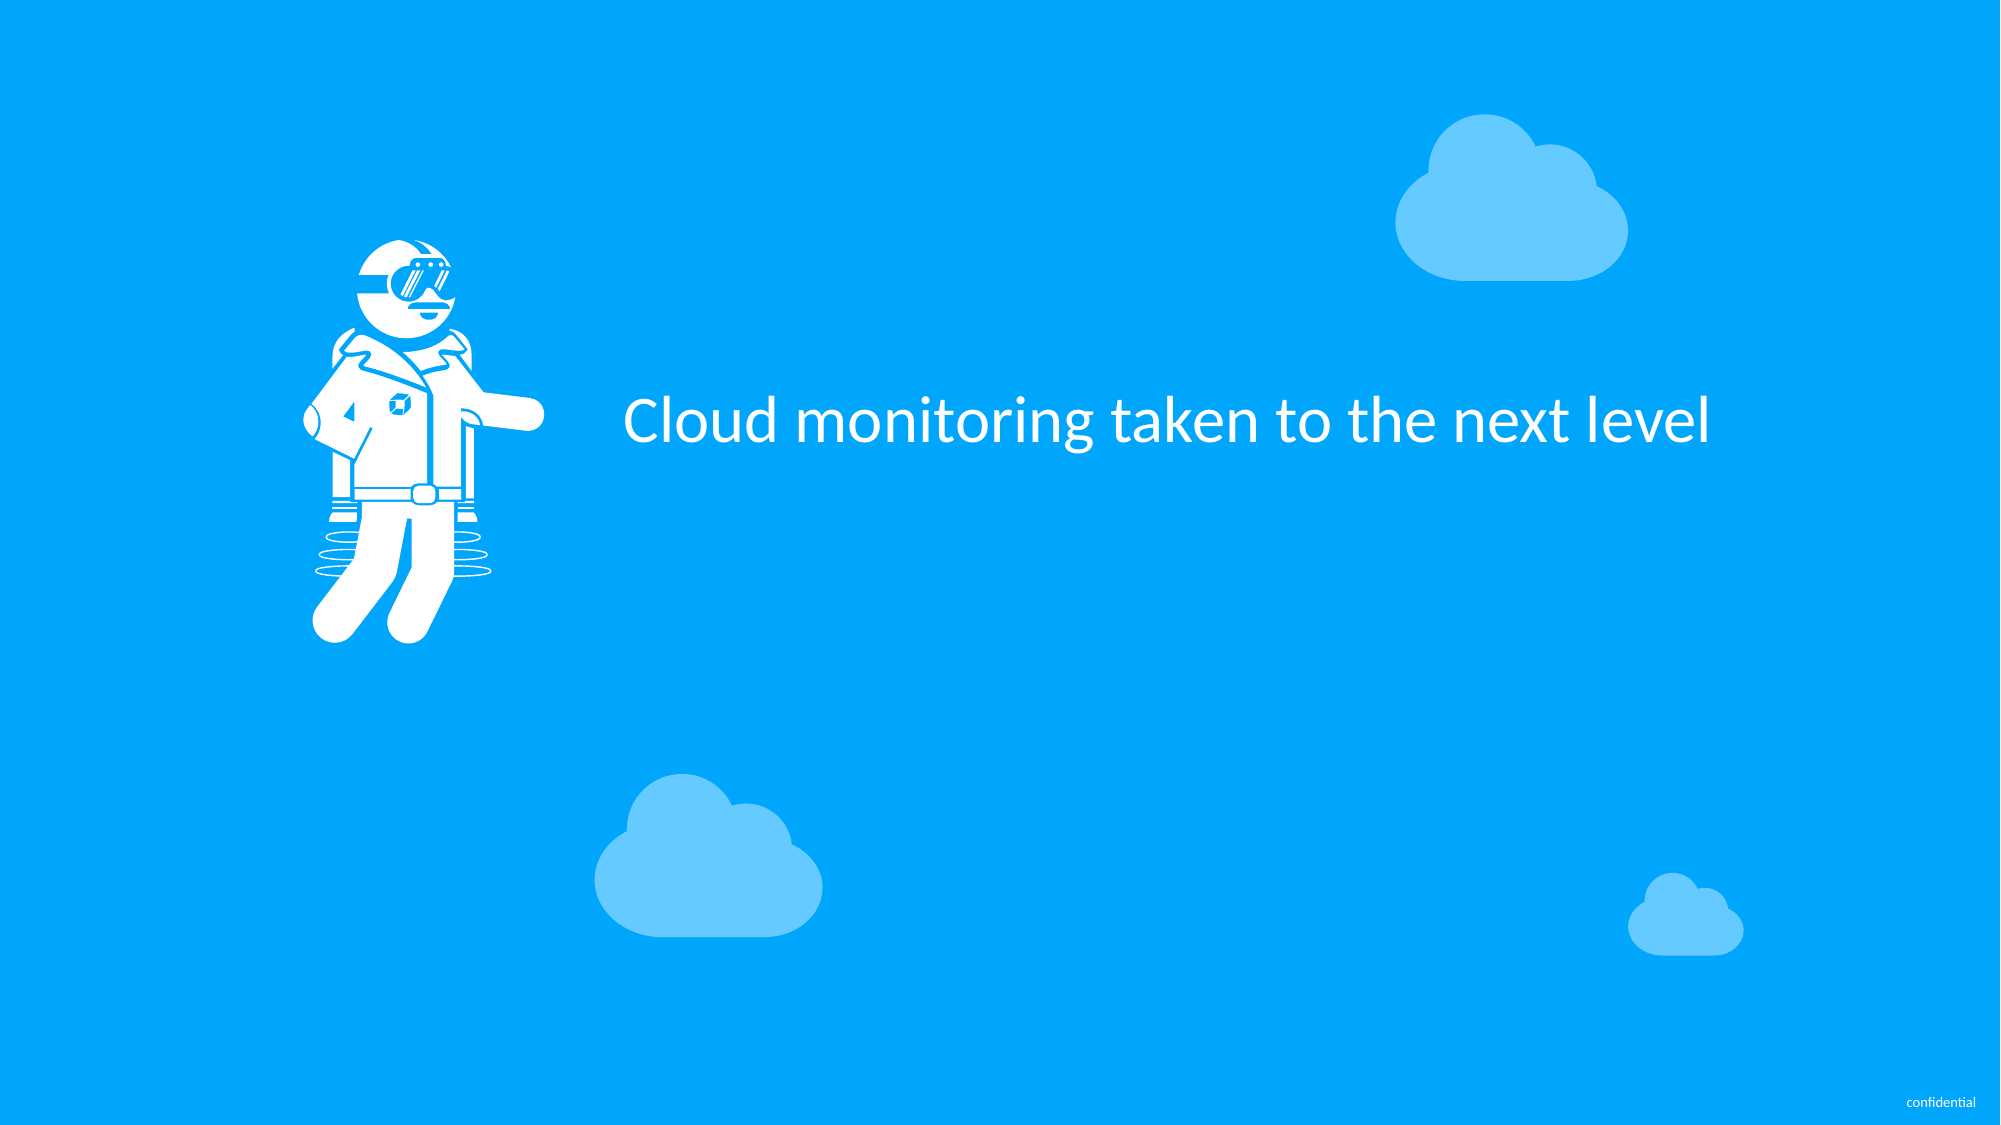

# Cloud monitoring taken to the next level